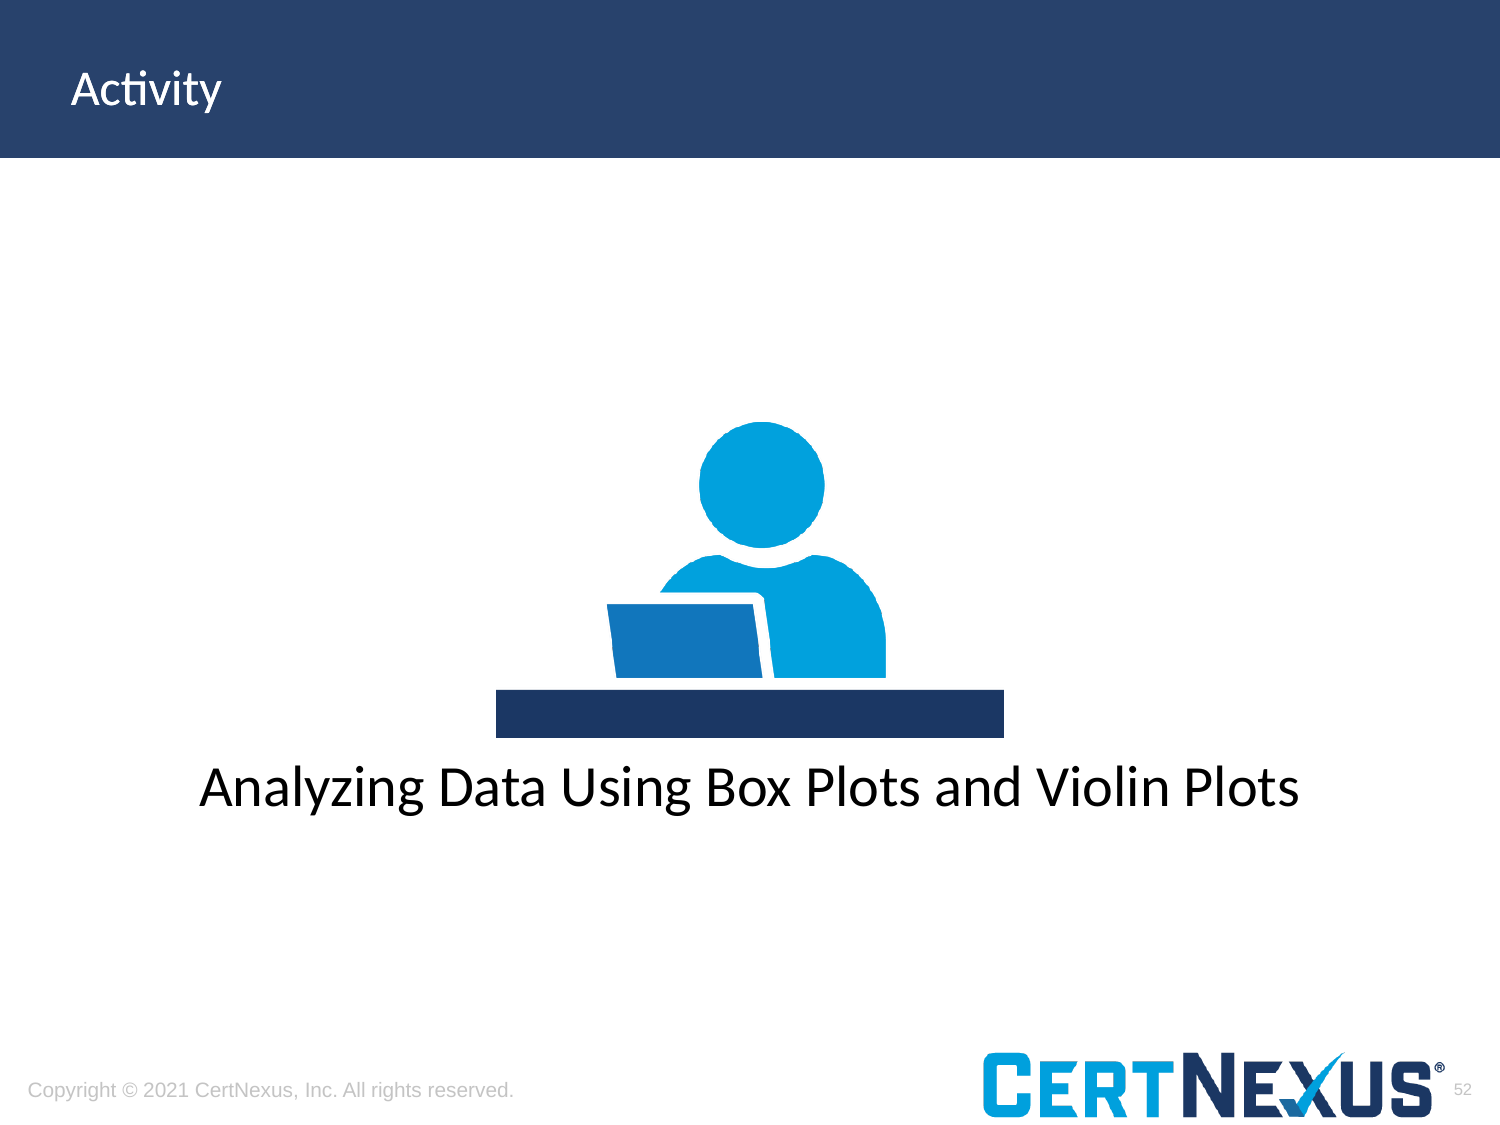

Analyzing Data Using Box Plots and Violin Plots
52